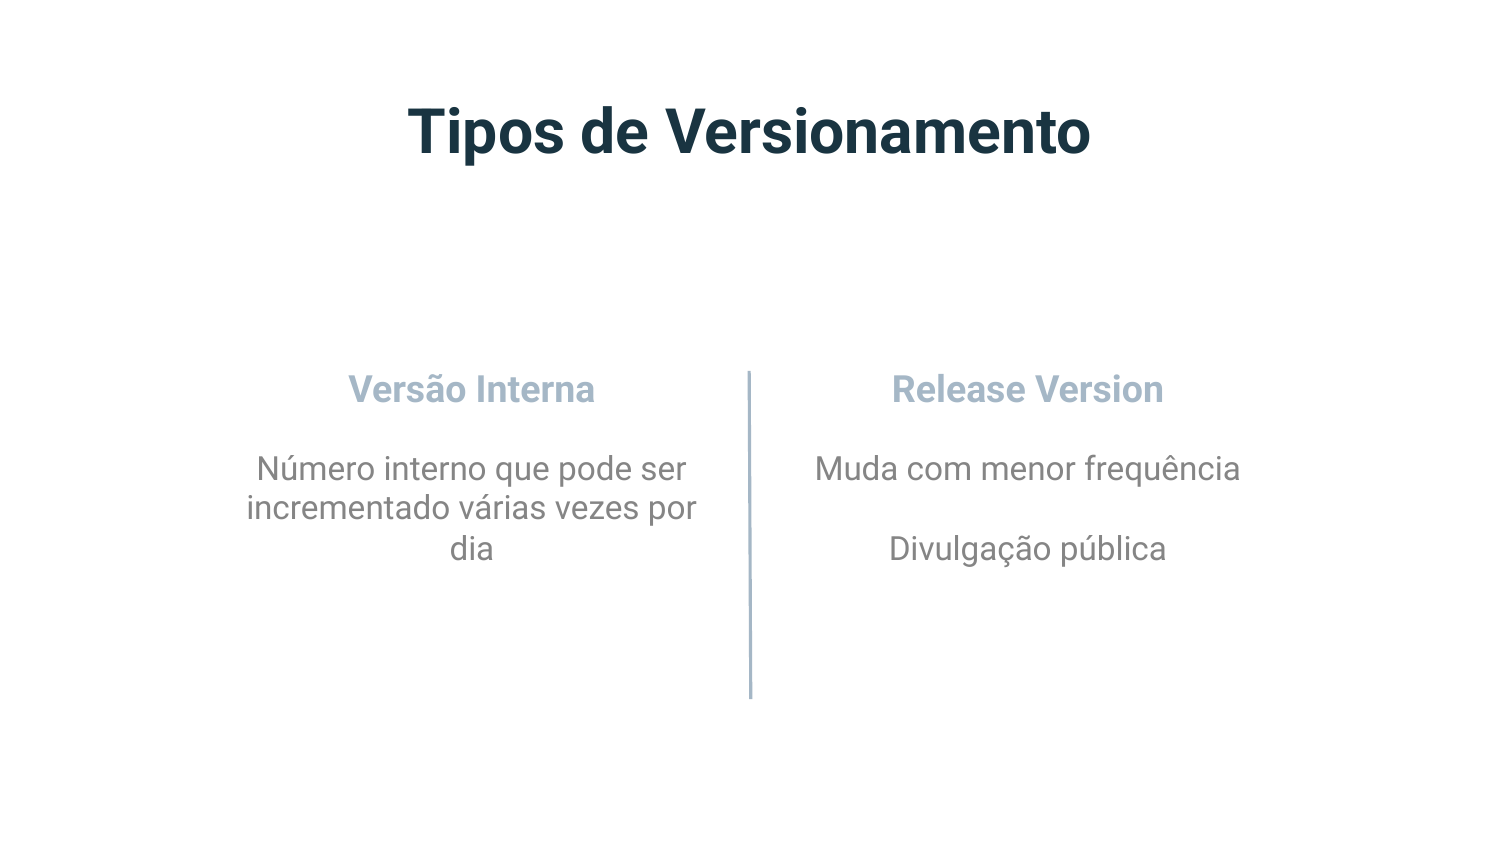

# Tipos de Versionamento

Versão Interna
Release Version
Número interno que pode ser incrementado várias vezes por dia
Muda com menor frequência
Divulgação pública